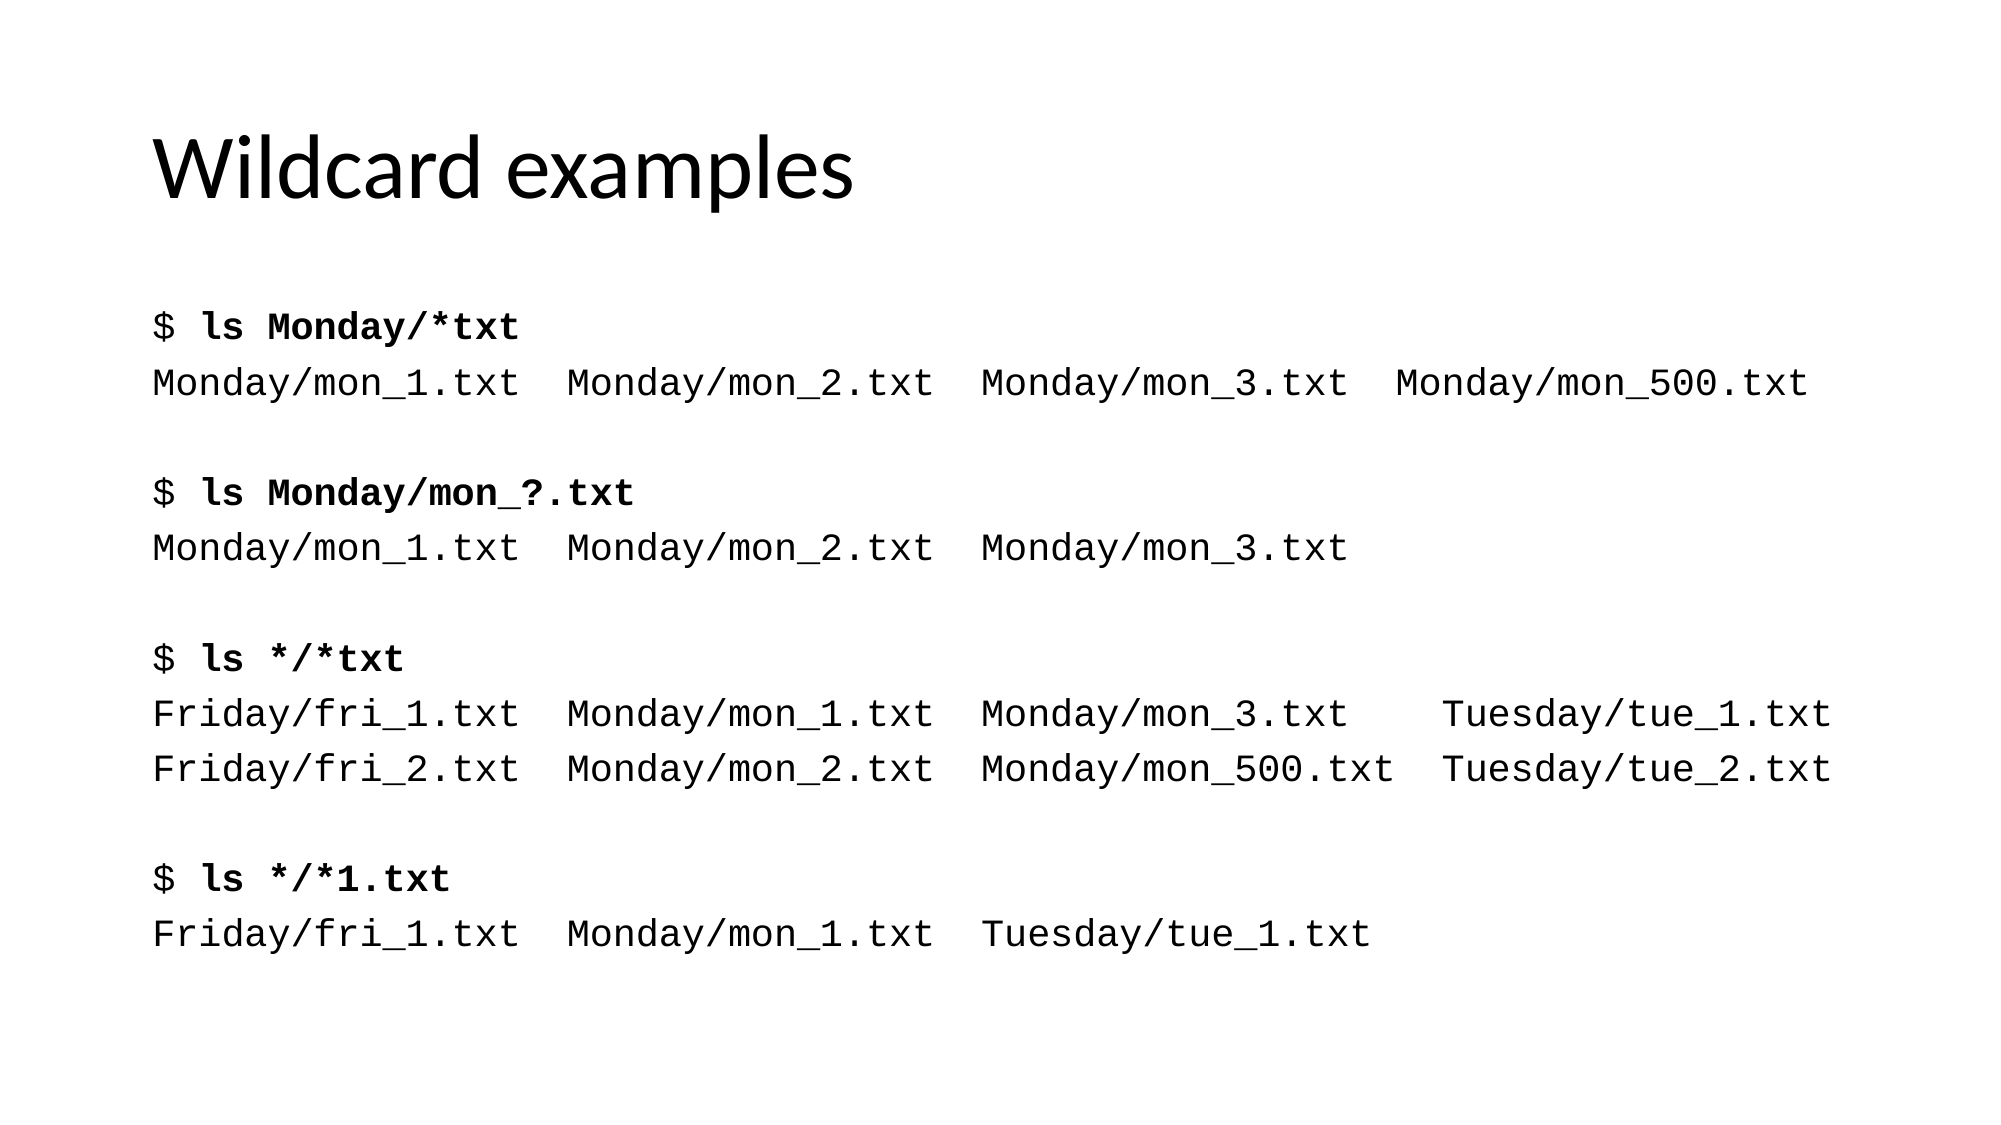

# Wildcard examples
$ ls Monday/*txt
Monday/mon_1.txt  Monday/mon_2.txt  Monday/mon_3.txt  Monday/mon_500.txt

$ ls Monday/mon_?.txt
Monday/mon_1.txt  Monday/mon_2.txt  Monday/mon_3.txt

$ ls */*txt
Friday/fri_1.txt  Monday/mon_1.txt  Monday/mon_3.txt    Tuesday/tue_1.txt
Friday/fri_2.txt  Monday/mon_2.txt  Monday/mon_500.txt  Tuesday/tue_2.txt

$ ls */*1.txt
Friday/fri_1.txt  Monday/mon_1.txt  Tuesday/tue_1.txt